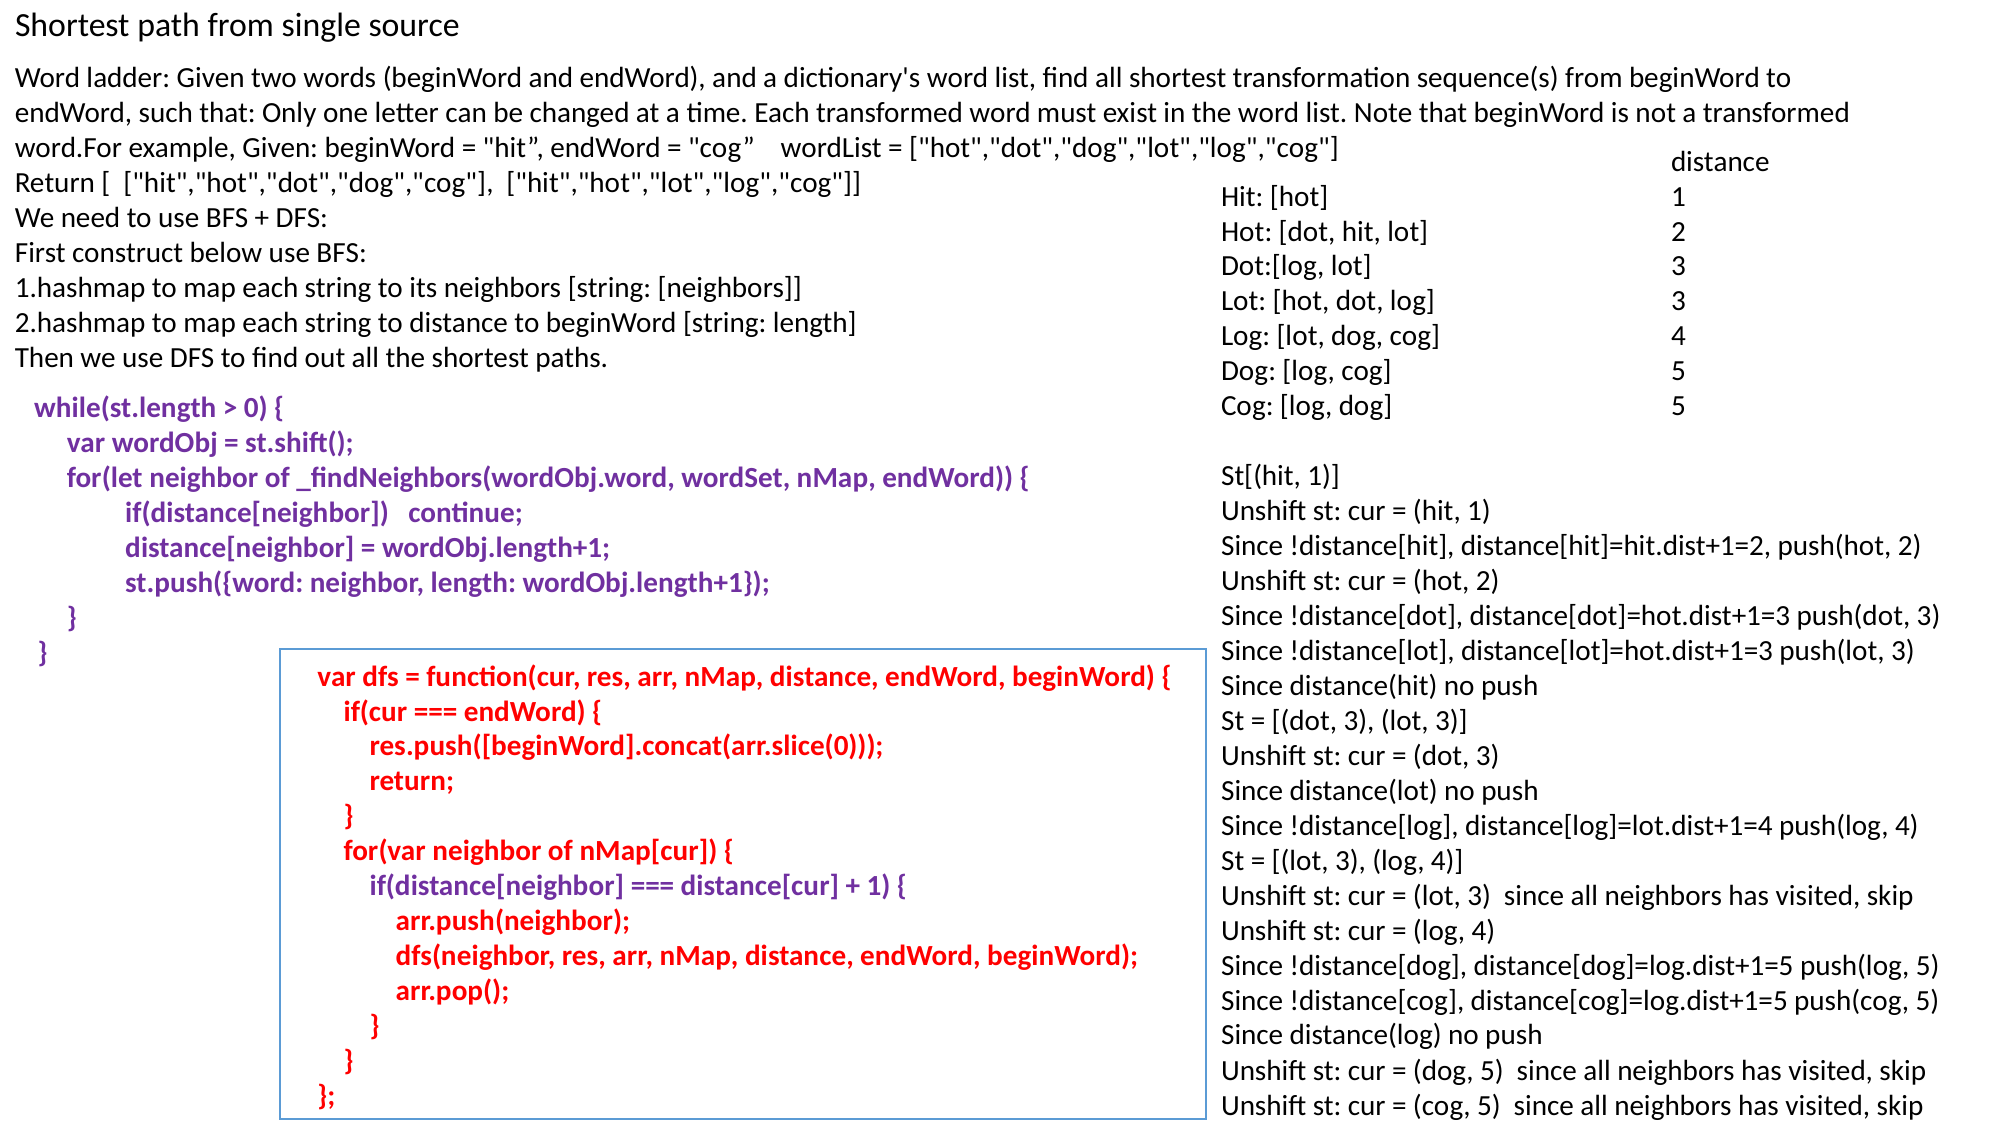

# Shortest path from single source
Word ladder: Given two words (beginWord and endWord), and a dictionary's word list, find all shortest transformation sequence(s) from beginWord to endWord, such that: Only one letter can be changed at a time. Each transformed word must exist in the word list. Note that beginWord is not a transformed word.For example, Given: beginWord = "hit”, endWord = "cog”    wordList = ["hot","dot","dog","lot","log","cog"]
Return [  ["hit","hot","dot","dog","cog"],  ["hit","hot","lot","log","cog"]]
We need to use BFS + DFS:
First construct below use BFS:
1.hashmap to map each string to its neighbors [string: [neighbors]]
2.hashmap to map each string to distance to beginWord [string: length]
Then we use DFS to find out all the shortest paths.

			distance
Hit: [hot]                                    	1
Hot: [dot, hit, lot]                     	2
Dot:[log, lot]                              	3
Lot: [hot, dot, log]                    	3
Log: [lot, dog, cog]                   	4
Dog: [log, cog]                     	5
Cog: [log, dog]		5

St[(hit, 1)]
Unshift st: cur = (hit, 1)
Since !distance[hit], distance[hit]=hit.dist+1=2, push(hot, 2)
Unshift st: cur = (hot, 2)
Since !distance[dot], distance[dot]=hot.dist+1=3 push(dot, 3)
Since !distance[lot], distance[lot]=hot.dist+1=3 push(lot, 3)
Since distance(hit) no push
St = [(dot, 3), (lot, 3)]
Unshift st: cur = (dot, 3)
Since distance(lot) no push
Since !distance[log], distance[log]=lot.dist+1=4 push(log, 4)
St = [(lot, 3), (log, 4)]
Unshift st: cur = (lot, 3)  since all neighbors has visited, skip
Unshift st: cur = (log, 4)
Since !distance[dog], distance[dog]=log.dist+1=5 push(log, 5)
Since !distance[cog], distance[cog]=log.dist+1=5 push(cog, 5)
Since distance(log) no push
Unshift st: cur = (dog, 5)  since all neighbors has visited, skip
Unshift st: cur = (cog, 5)  since all neighbors has visited, skip

   while(st.length > 0) {
        var wordObj = st.shift();
        for(let neighbor of _findNeighbors(wordObj.word, wordSet, nMap, endWord)) {
                 if(distance[neighbor])   continue;
                 distance[neighbor] = wordObj.length+1;
                 st.push({word: neighbor, length: wordObj.length+1});
        }
}

var dfs = function(cur, res, arr, nMap, distance, endWord, beginWord) {
    if(cur === endWord) {
        res.push([beginWord].concat(arr.slice(0)));
        return;
    }
    for(var neighbor of nMap[cur]) {
        if(distance[neighbor] === distance[cur] + 1) {
            arr.push(neighbor);
            dfs(neighbor, res, arr, nMap, distance, endWord, beginWord);
            arr.pop();
        }
    }
};